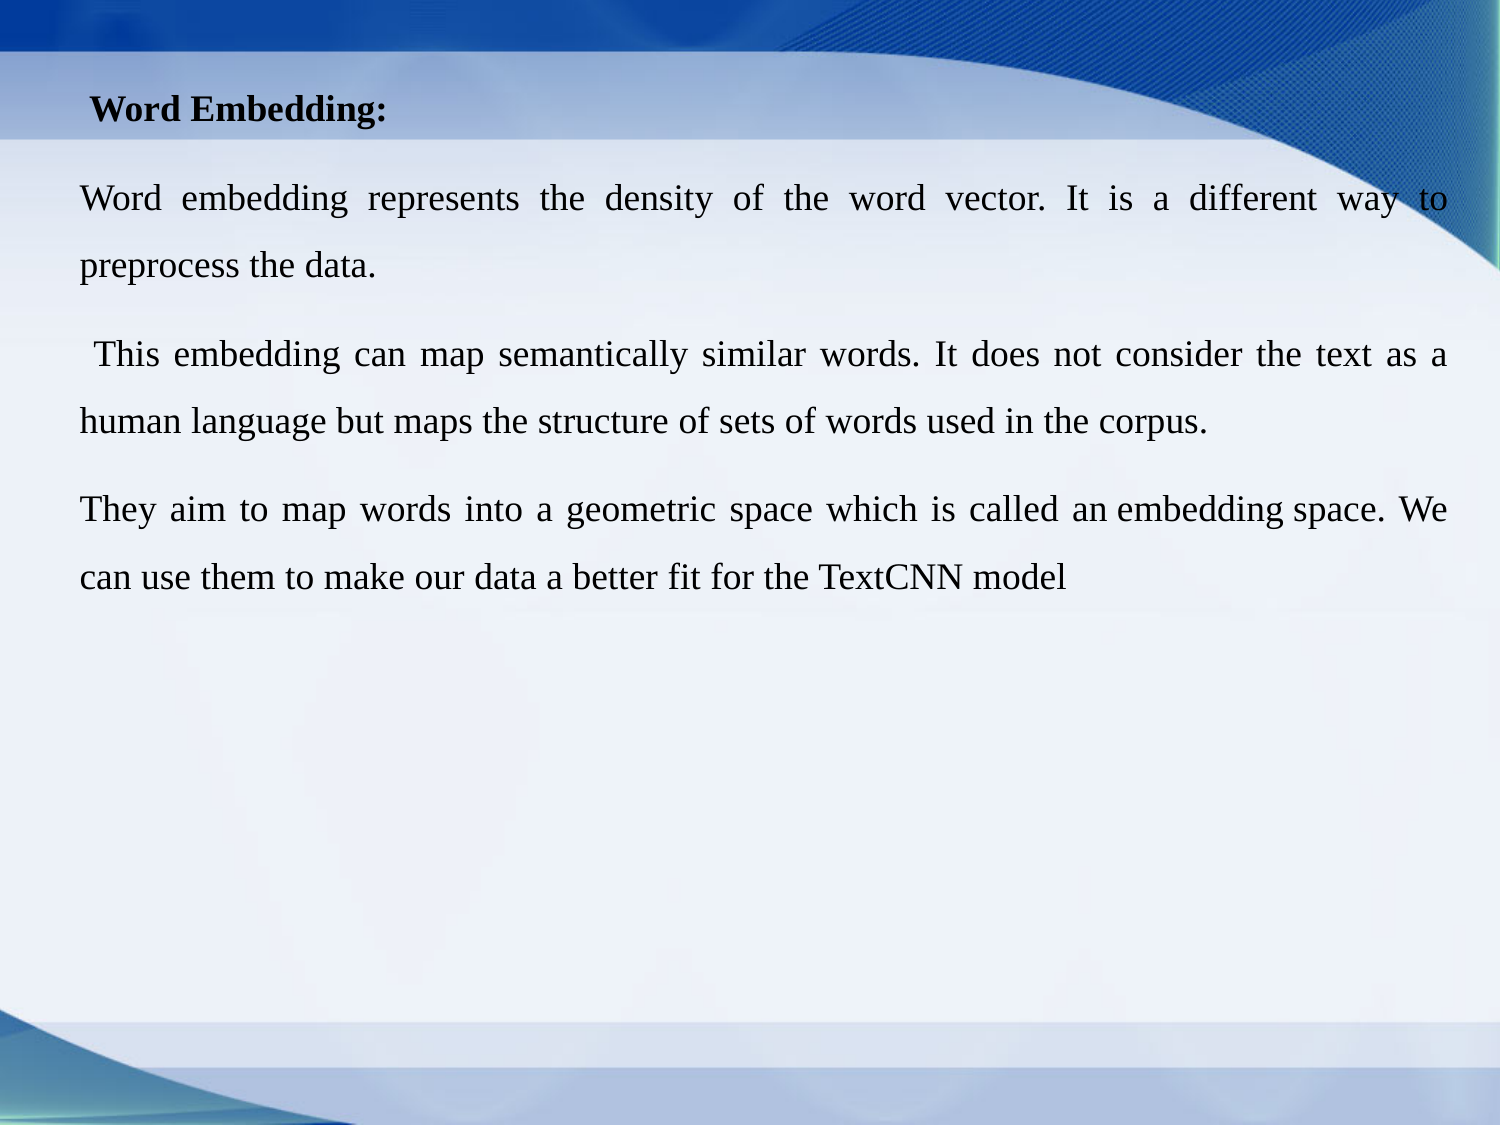

Word Embedding:
Word embedding represents the density of the word vector. It is a different way to preprocess the data.
 This embedding can map semantically similar words. It does not consider the text as a human language but maps the structure of sets of words used in the corpus.
They aim to map words into a geometric space which is called an embedding space. We can use them to make our data a better fit for the TextCNN model